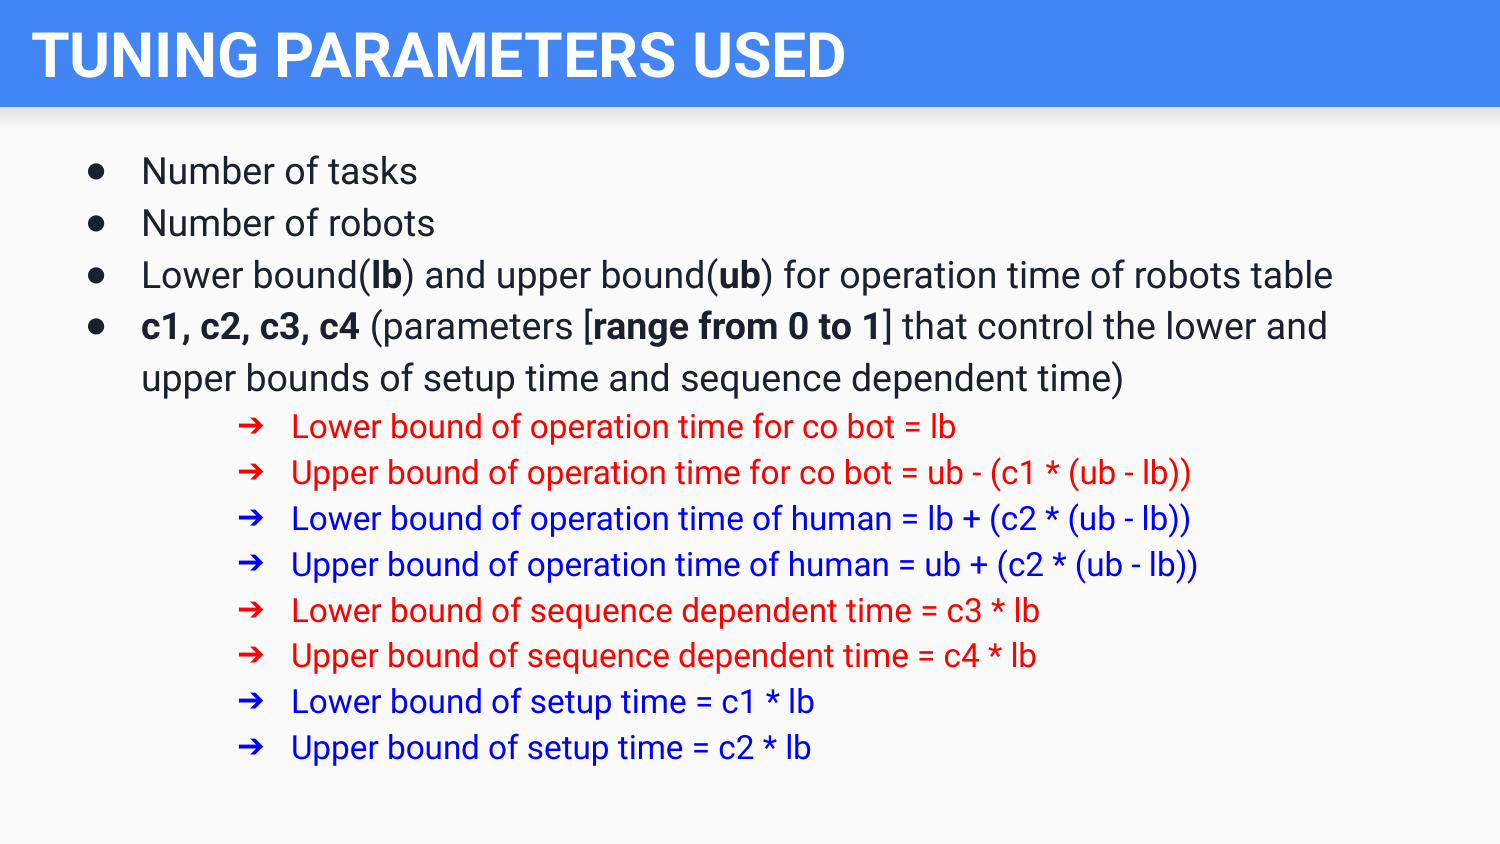

# TUNING PARAMETERS USED
Number of tasks
Number of robots
Lower bound(lb) and upper bound(ub) for operation time of robots table
c1, c2, c3, c4 (parameters [range from 0 to 1] that control the lower and upper bounds of setup time and sequence dependent time)
Lower bound of operation time for co bot = lb
Upper bound of operation time for co bot = ub - (c1 * (ub - lb))
Lower bound of operation time of human = lb + (c2 * (ub - lb))
Upper bound of operation time of human = ub + (c2 * (ub - lb))
Lower bound of sequence dependent time = c3 * lb
Upper bound of sequence dependent time = c4 * lb
Lower bound of setup time = c1 * lb
Upper bound of setup time = c2 * lb